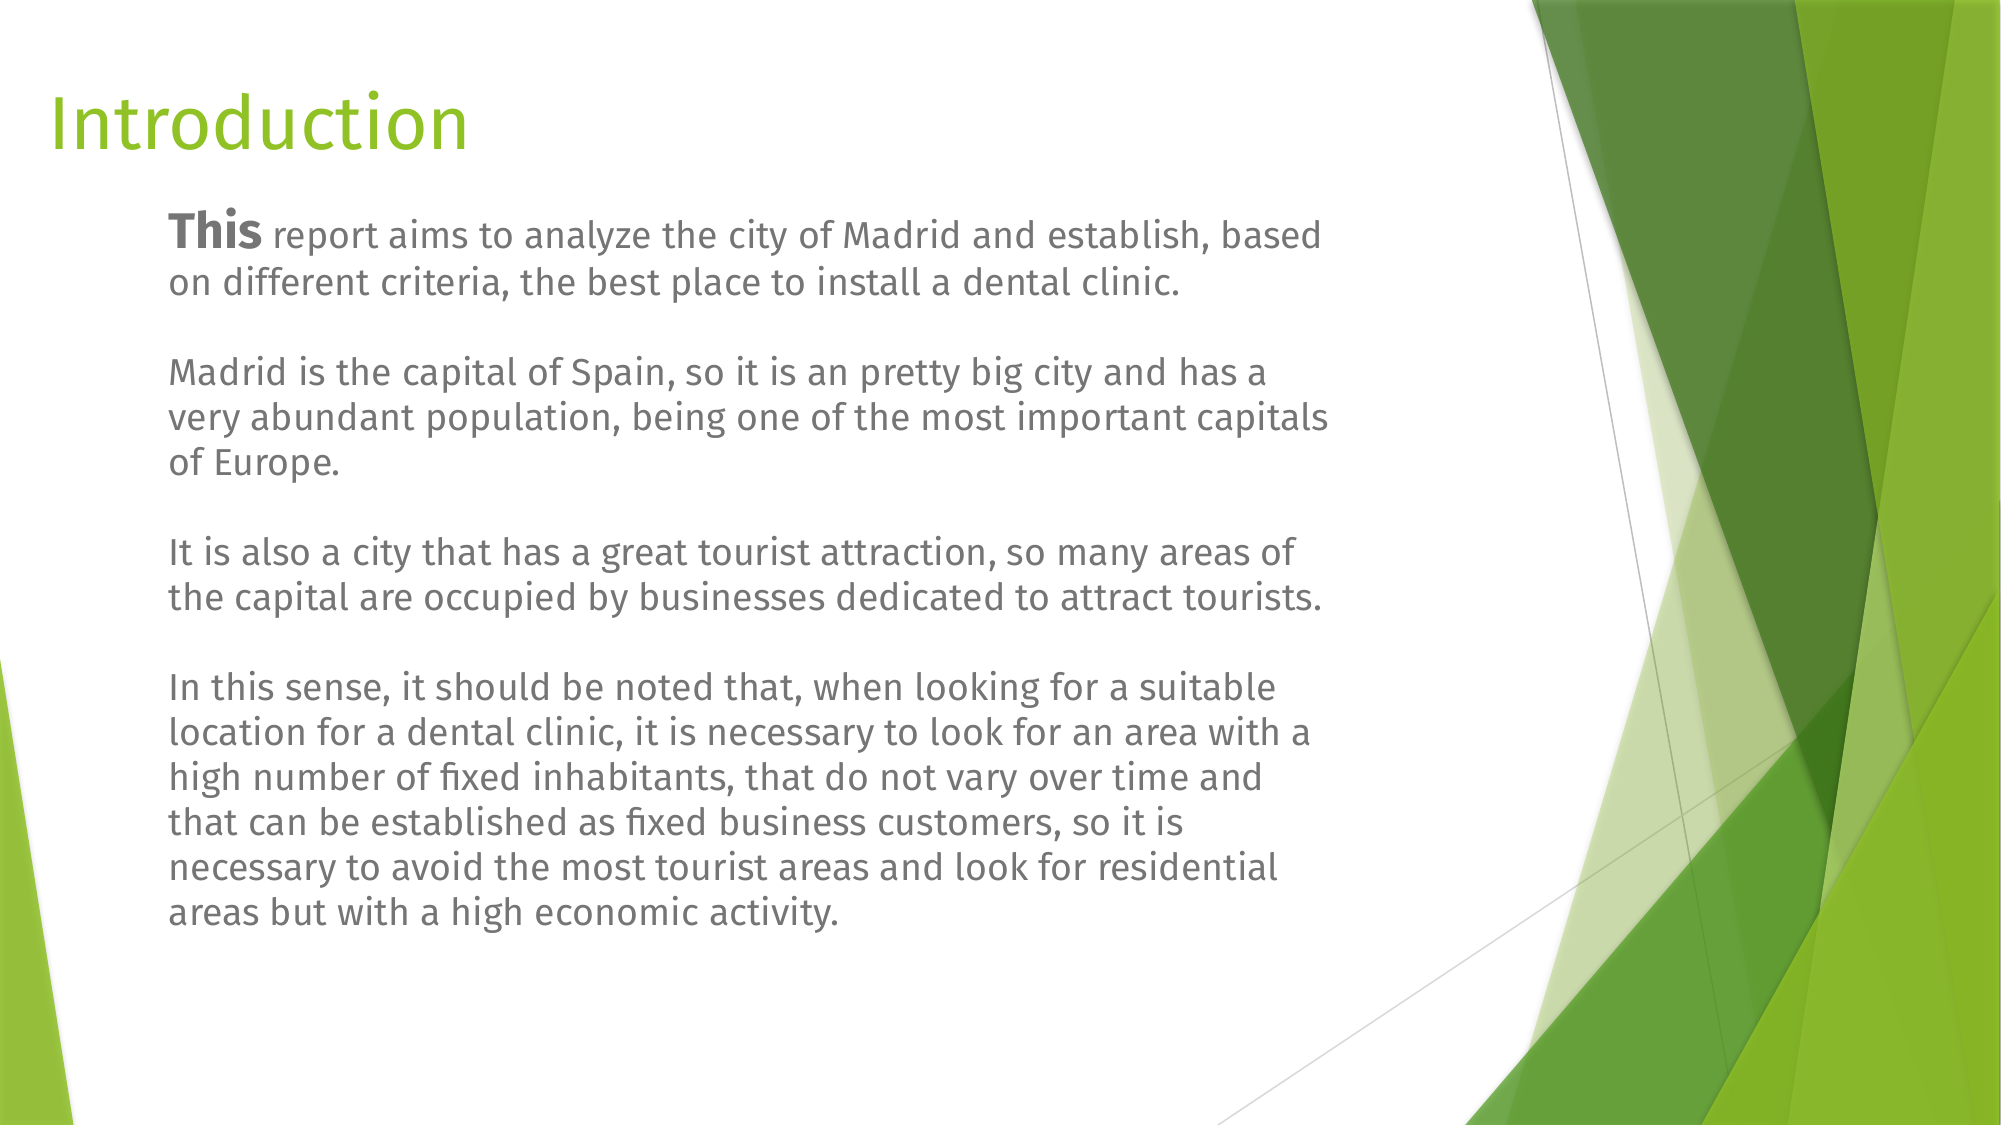

# Introduction
This report aims to analyze the city of Madrid and establish, based on different criteria, the best place to install a dental clinic.

Madrid is the capital of Spain, so it is an pretty big city and has a very abundant population, being one of the most important capitals of Europe.

It is also a city that has a great tourist attraction, so many areas of the capital are occupied by businesses dedicated to attract tourists.

In this sense, it should be noted that, when looking for a suitable location for a dental clinic, it is necessary to look for an area with a high number of fixed inhabitants, that do not vary over time and that can be established as fixed business customers, so it is necessary to avoid the most tourist areas and look for residential areas but with a high economic activity.